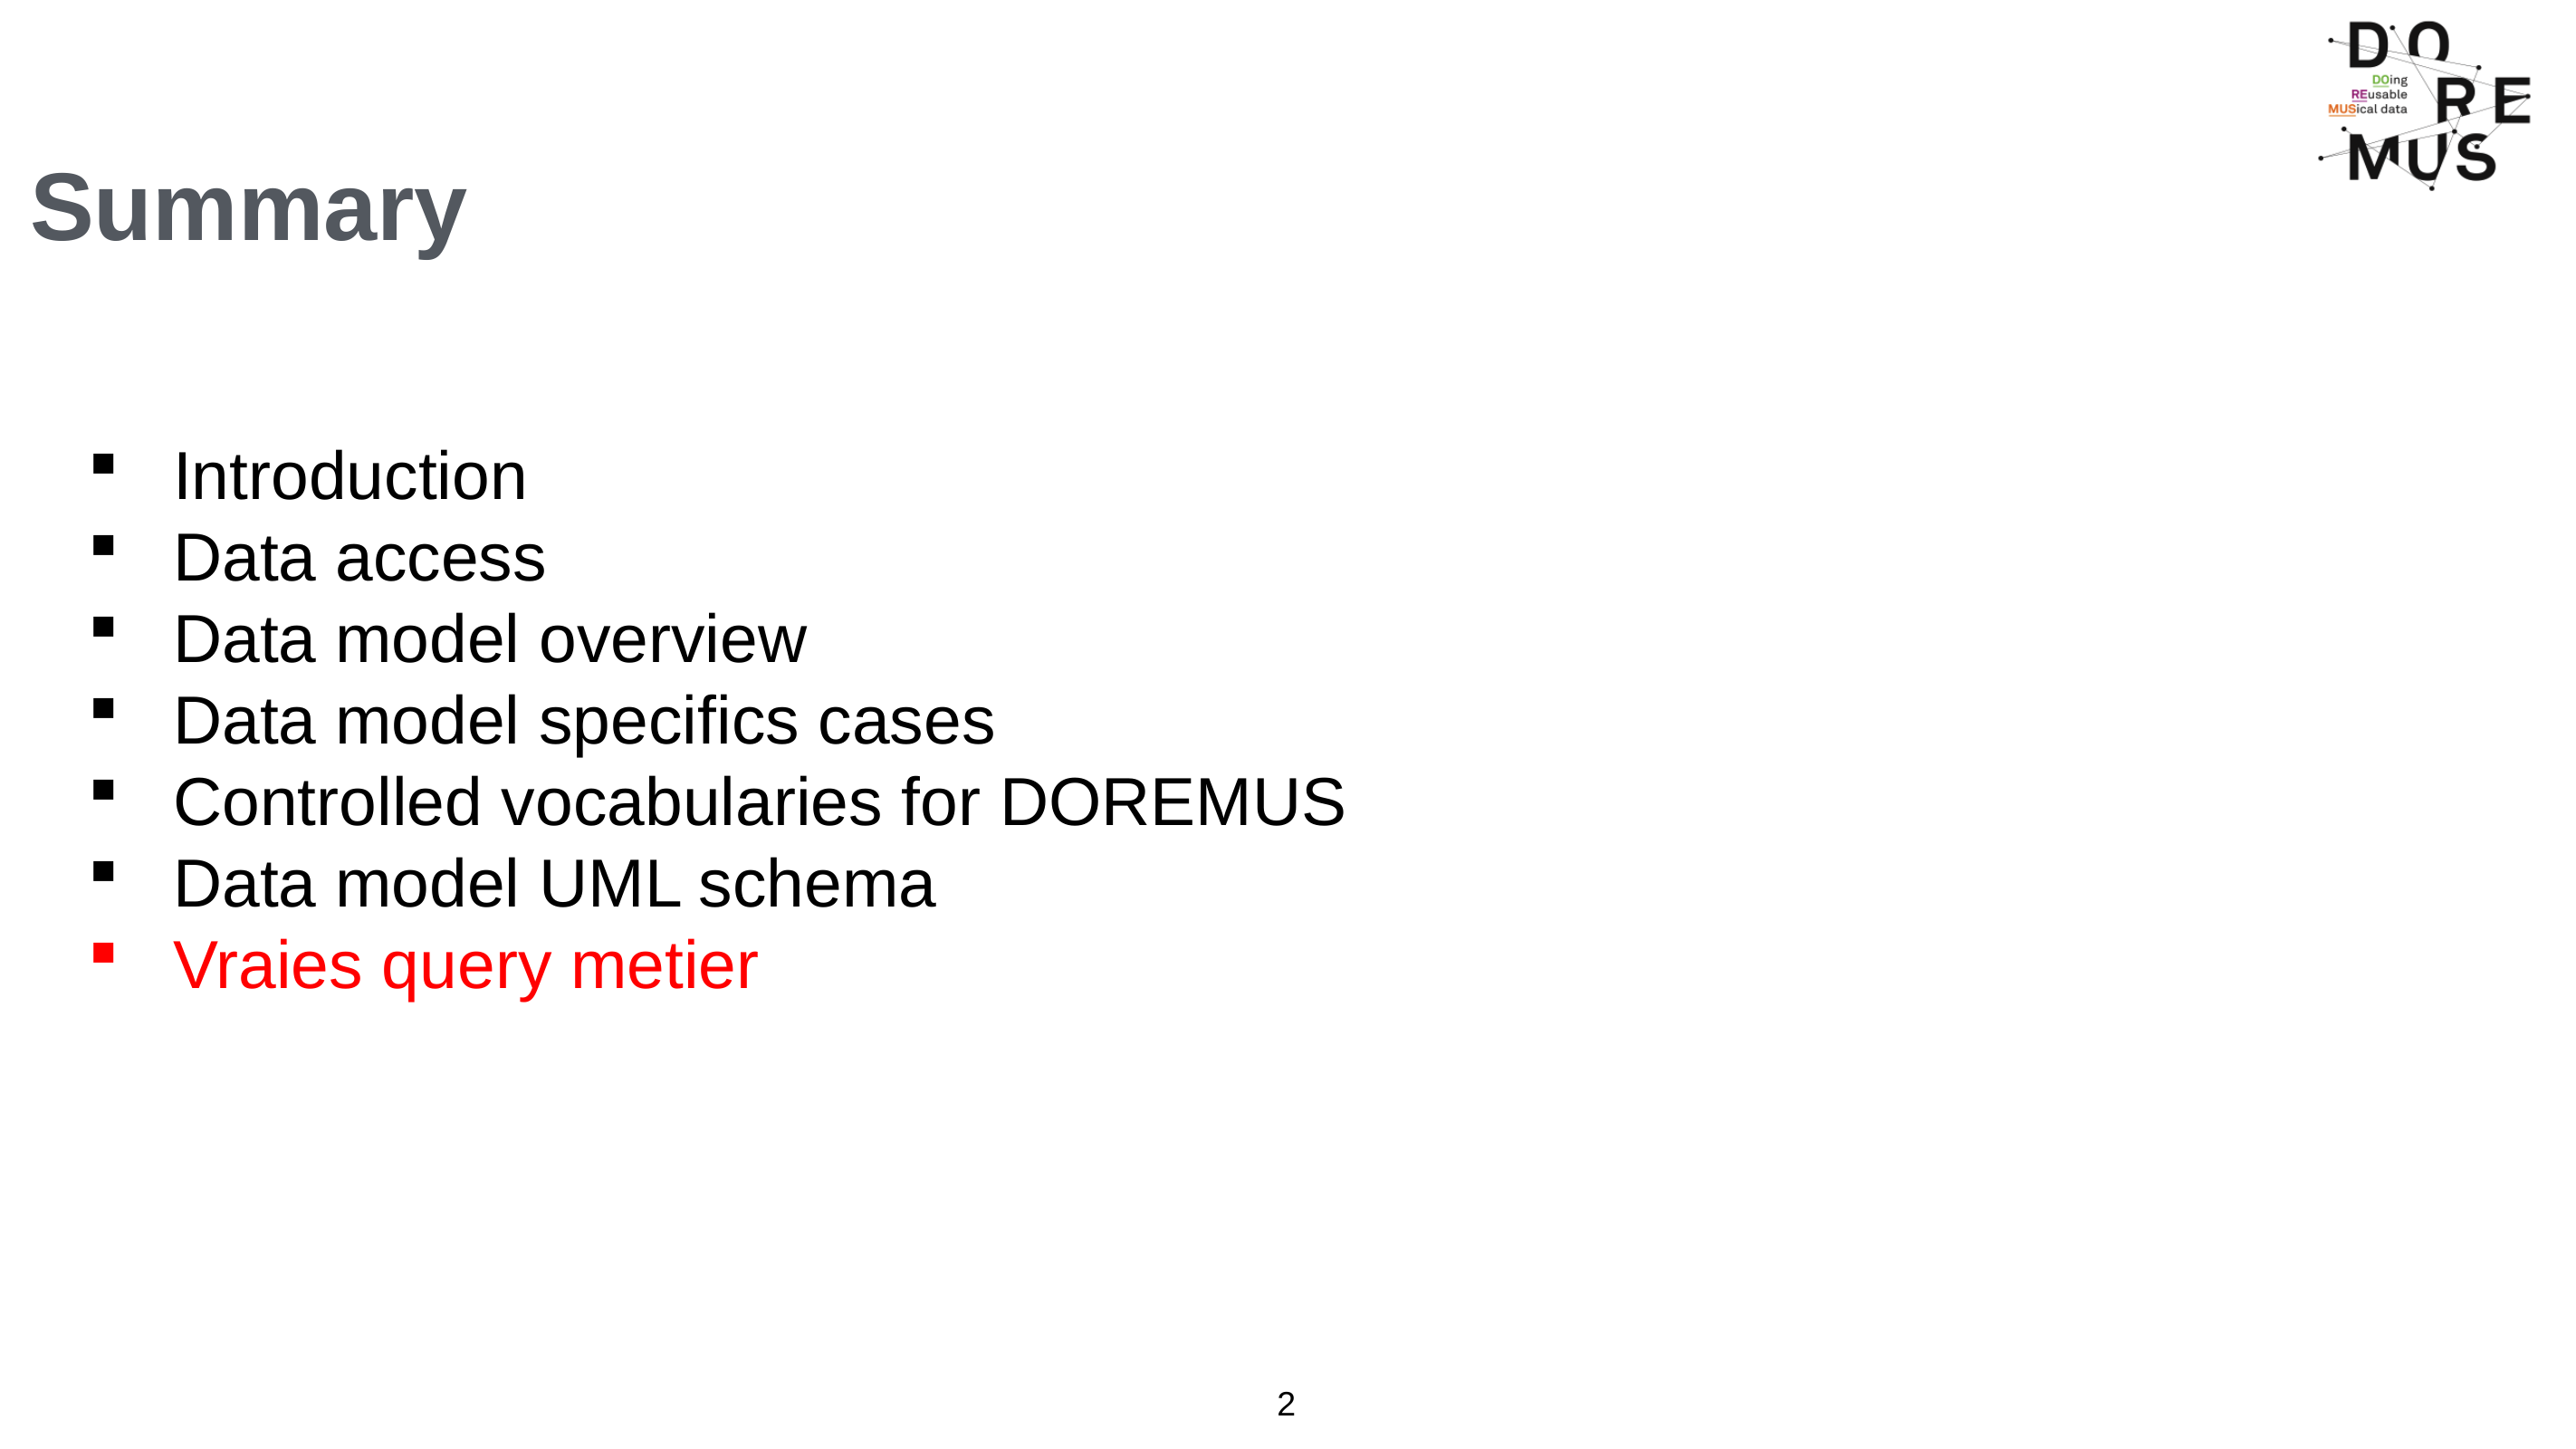

#
Summary
Introduction
Data access
Data model overview
Data model specifics cases
Controlled vocabularies for DOREMUS
Data model UML schema
Vraies query metier

2